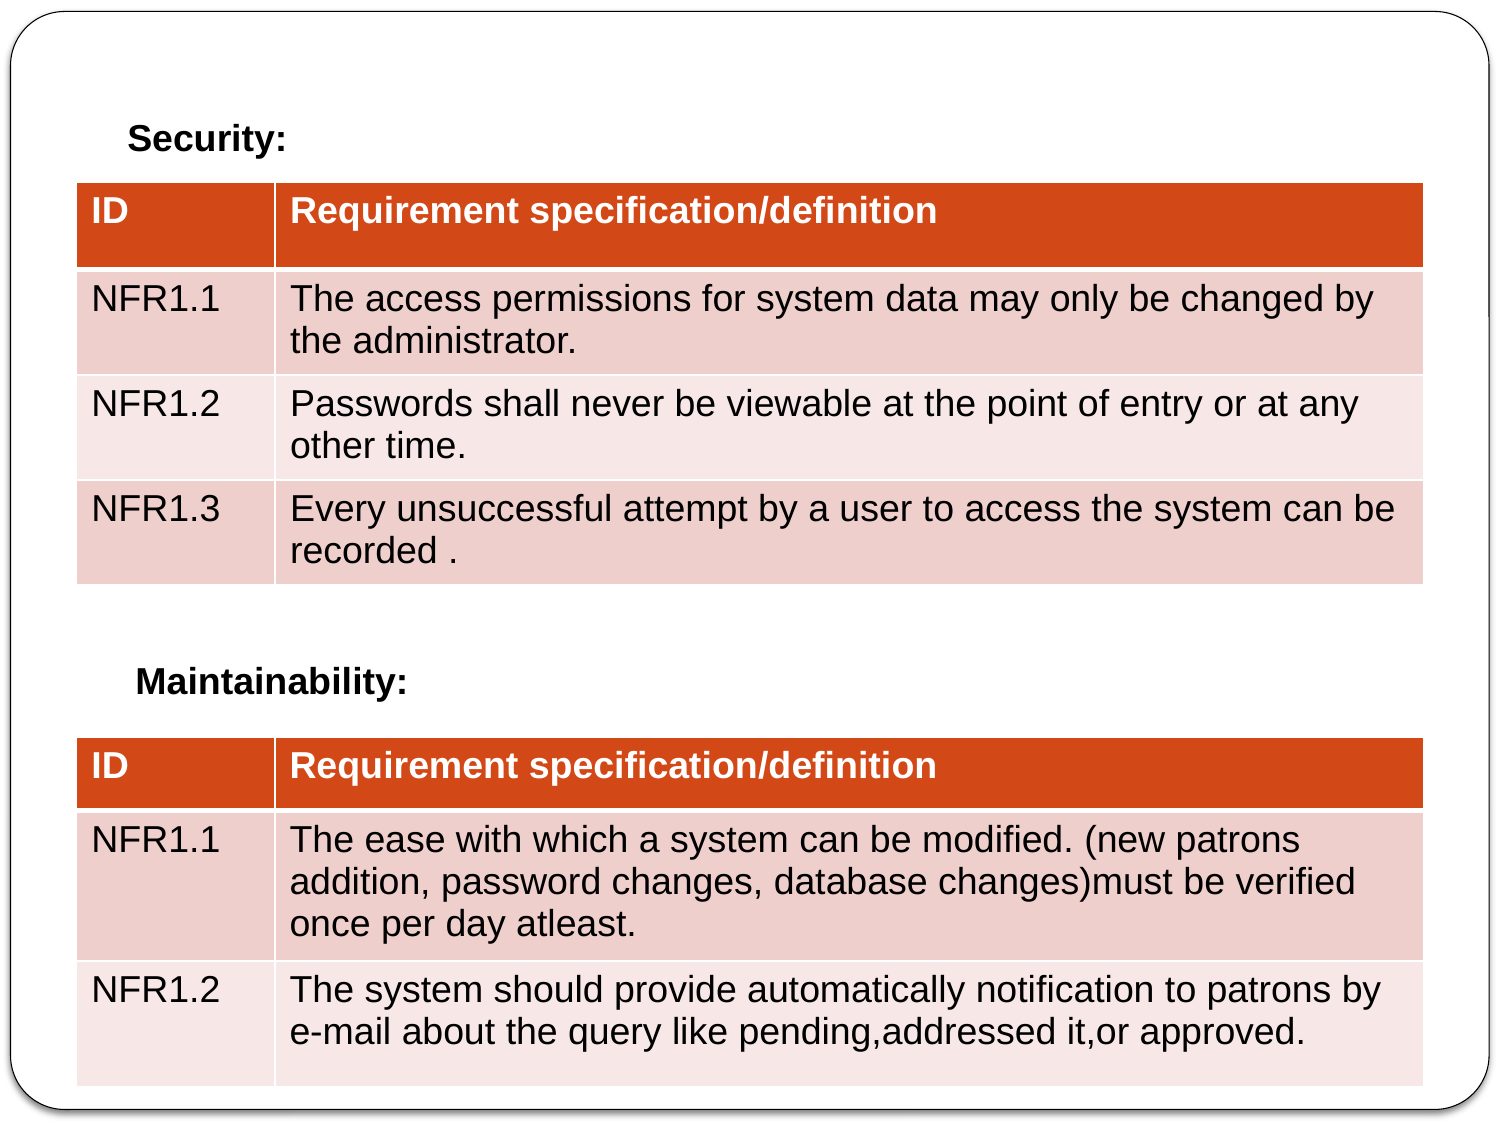

Security:
| ID | Requirement specification/definition |
| --- | --- |
| NFR1.1 | The access permissions for system data may only be changed by the administrator. |
| NFR1.2 | Passwords shall never be viewable at the point of entry or at any other time. |
| NFR1.3 | Every unsuccessful attempt by a user to access the system can be recorded . |
Maintainability:
| ID | Requirement specification/definition |
| --- | --- |
| NFR1.1 | The ease with which a system can be modified. (new patrons addition, password changes, database changes)must be verified once per day atleast. |
| NFR1.2 | The system should provide automatically notification to patrons by e-mail about the query like pending,addressed it,or approved. |